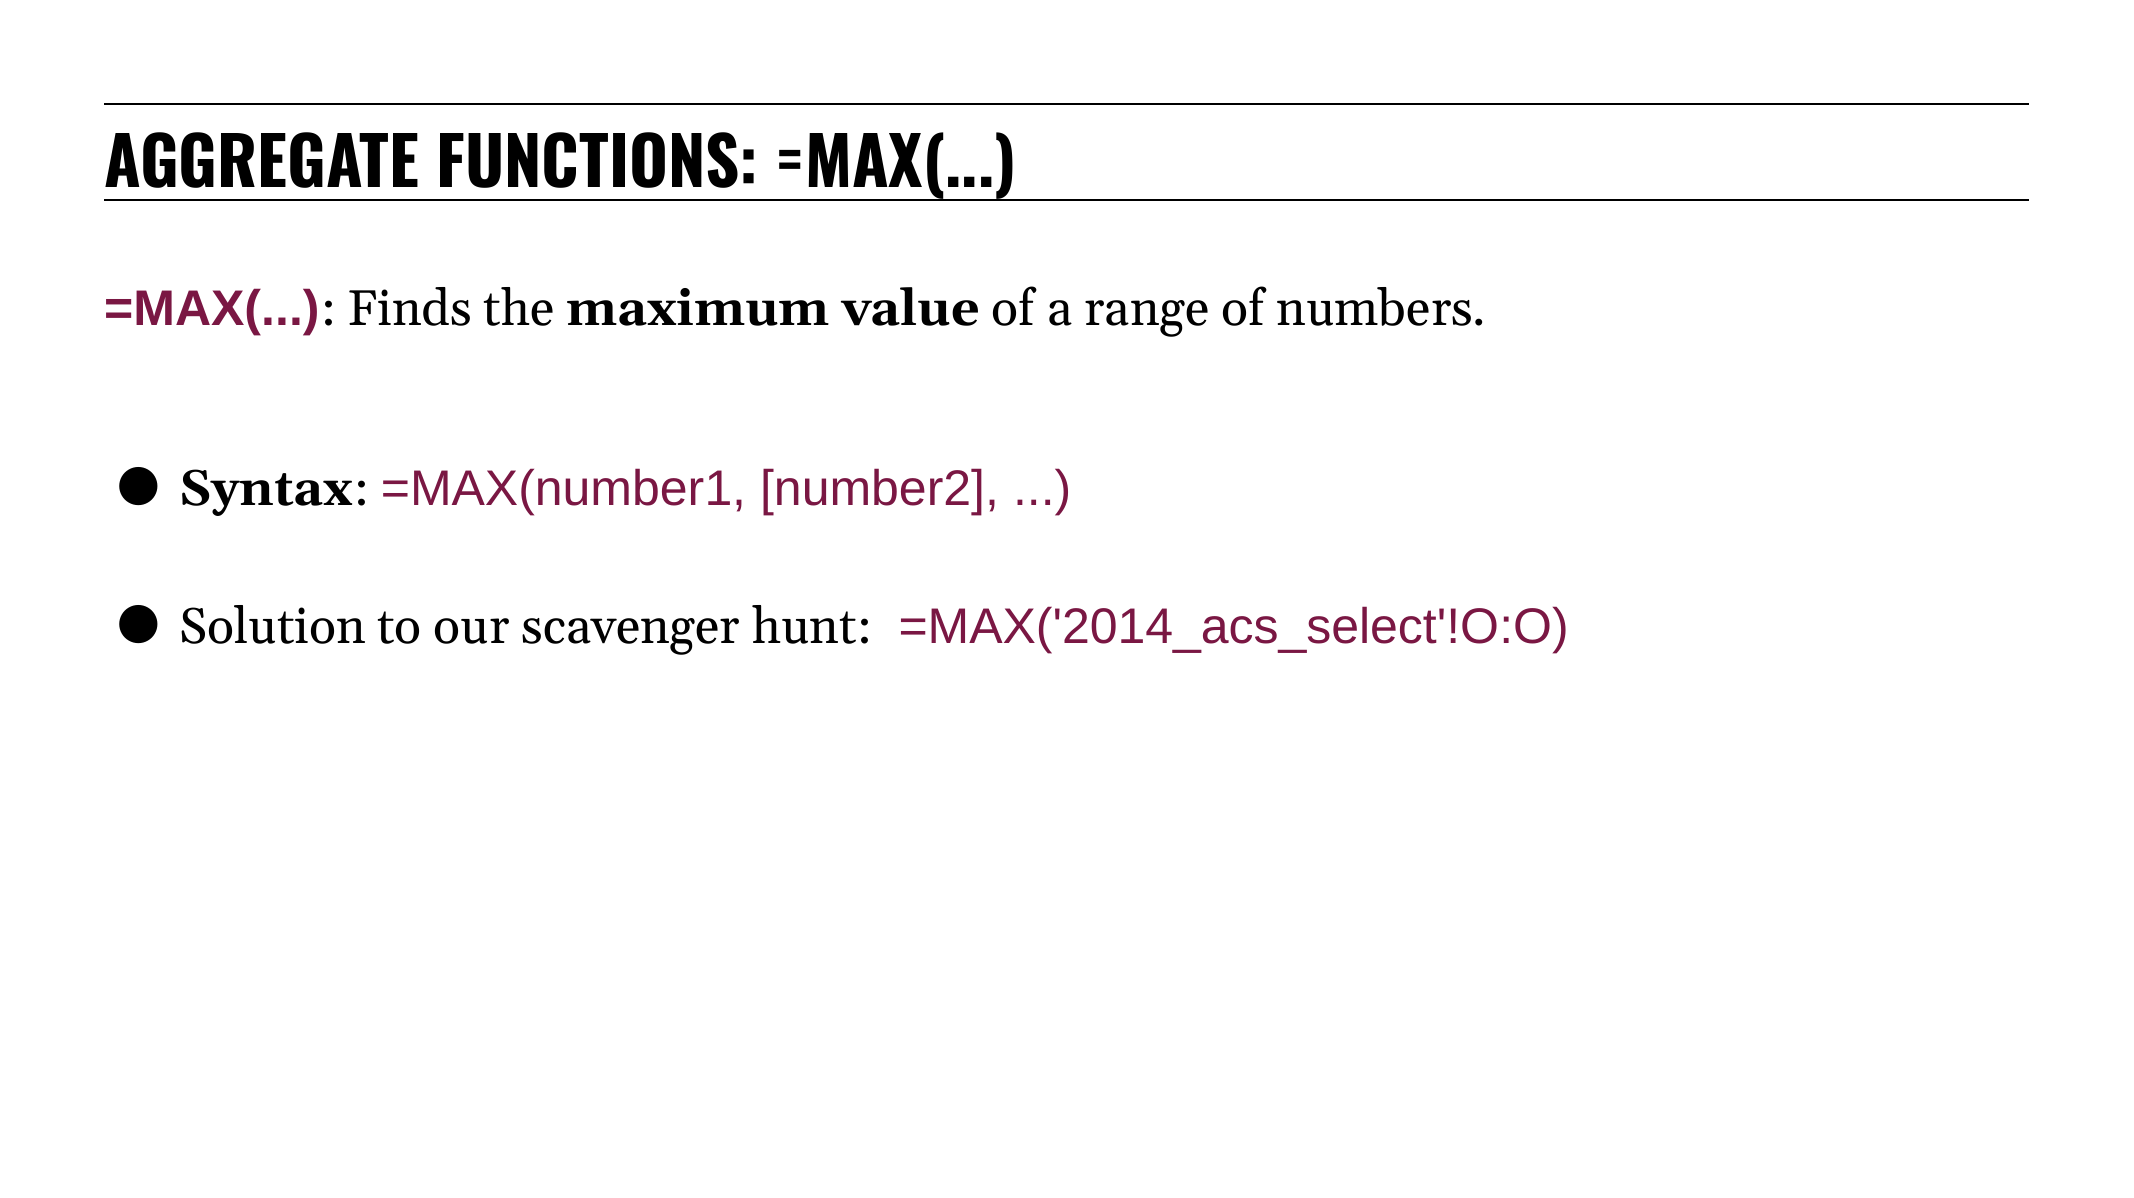

AGGREGATE FUNCTIONS: =MAX(...)

=MAX(...): Finds the maximum value of a range of numbers.

Syntax: =MAX(number1, [number2], ...)
Solution to our scavenger hunt:  =MAX('2014_acs_select'!O:O)